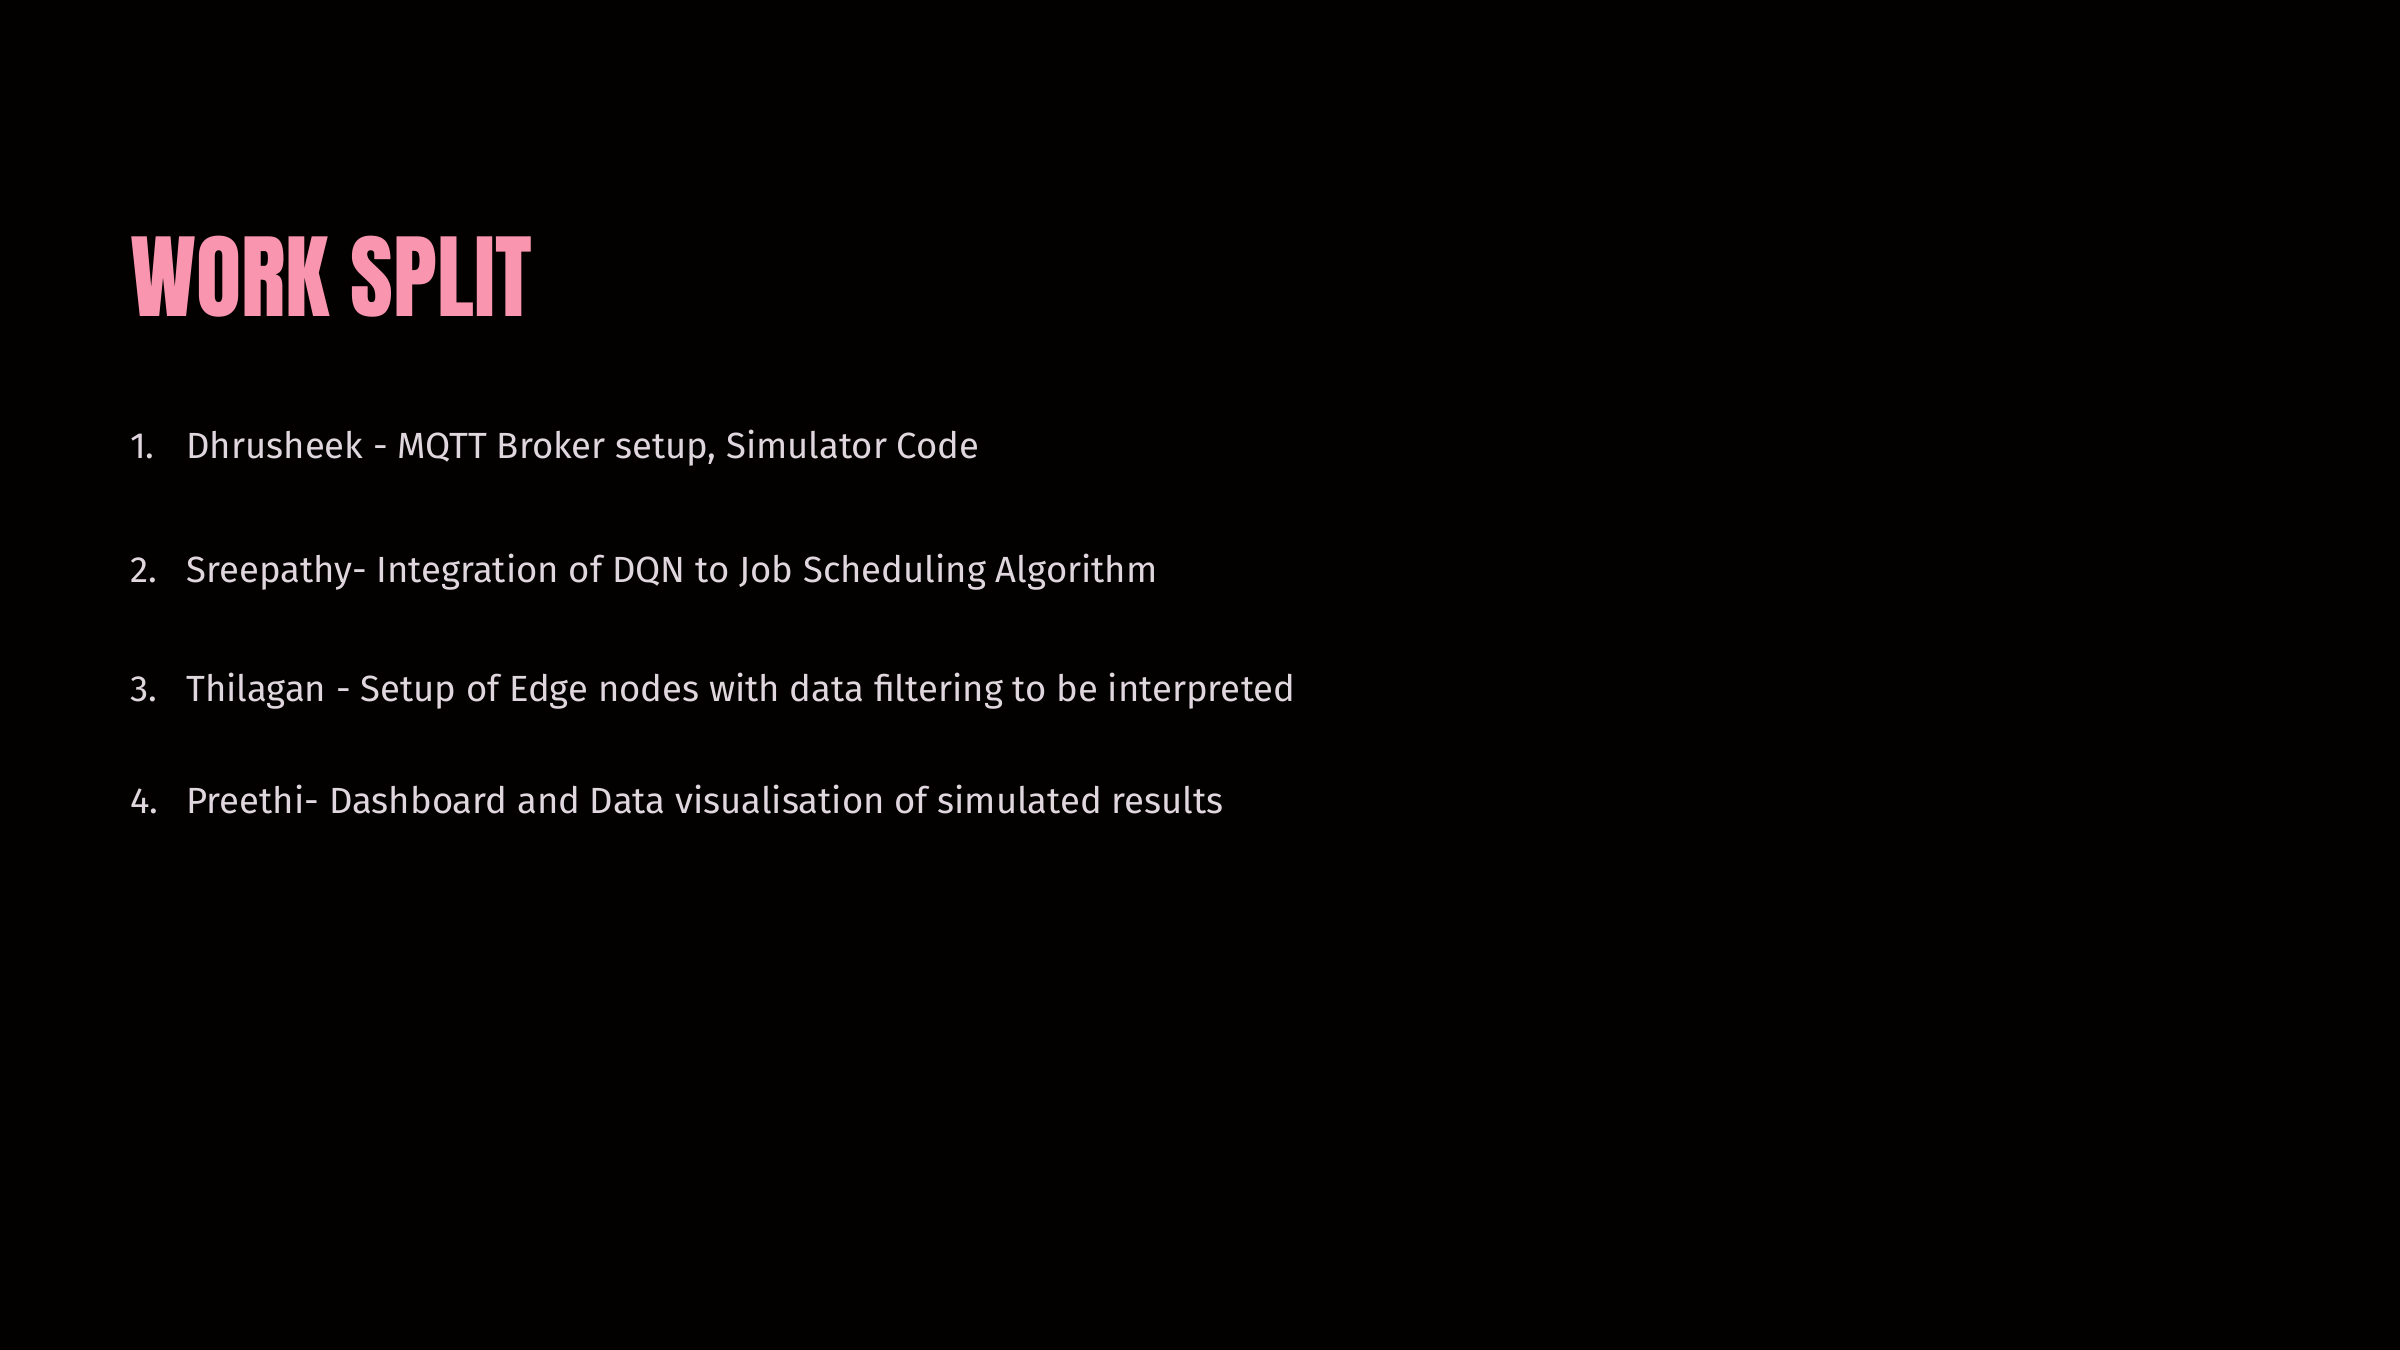

WORK SPLIT
Dhrusheek - MQTT Broker setup, Simulator Code
Sreepathy- Integration of DQN to Job Scheduling Algorithm
Thilagan - Setup of Edge nodes with data filtering to be interpreted
Preethi- Dashboard and Data visualisation of simulated results